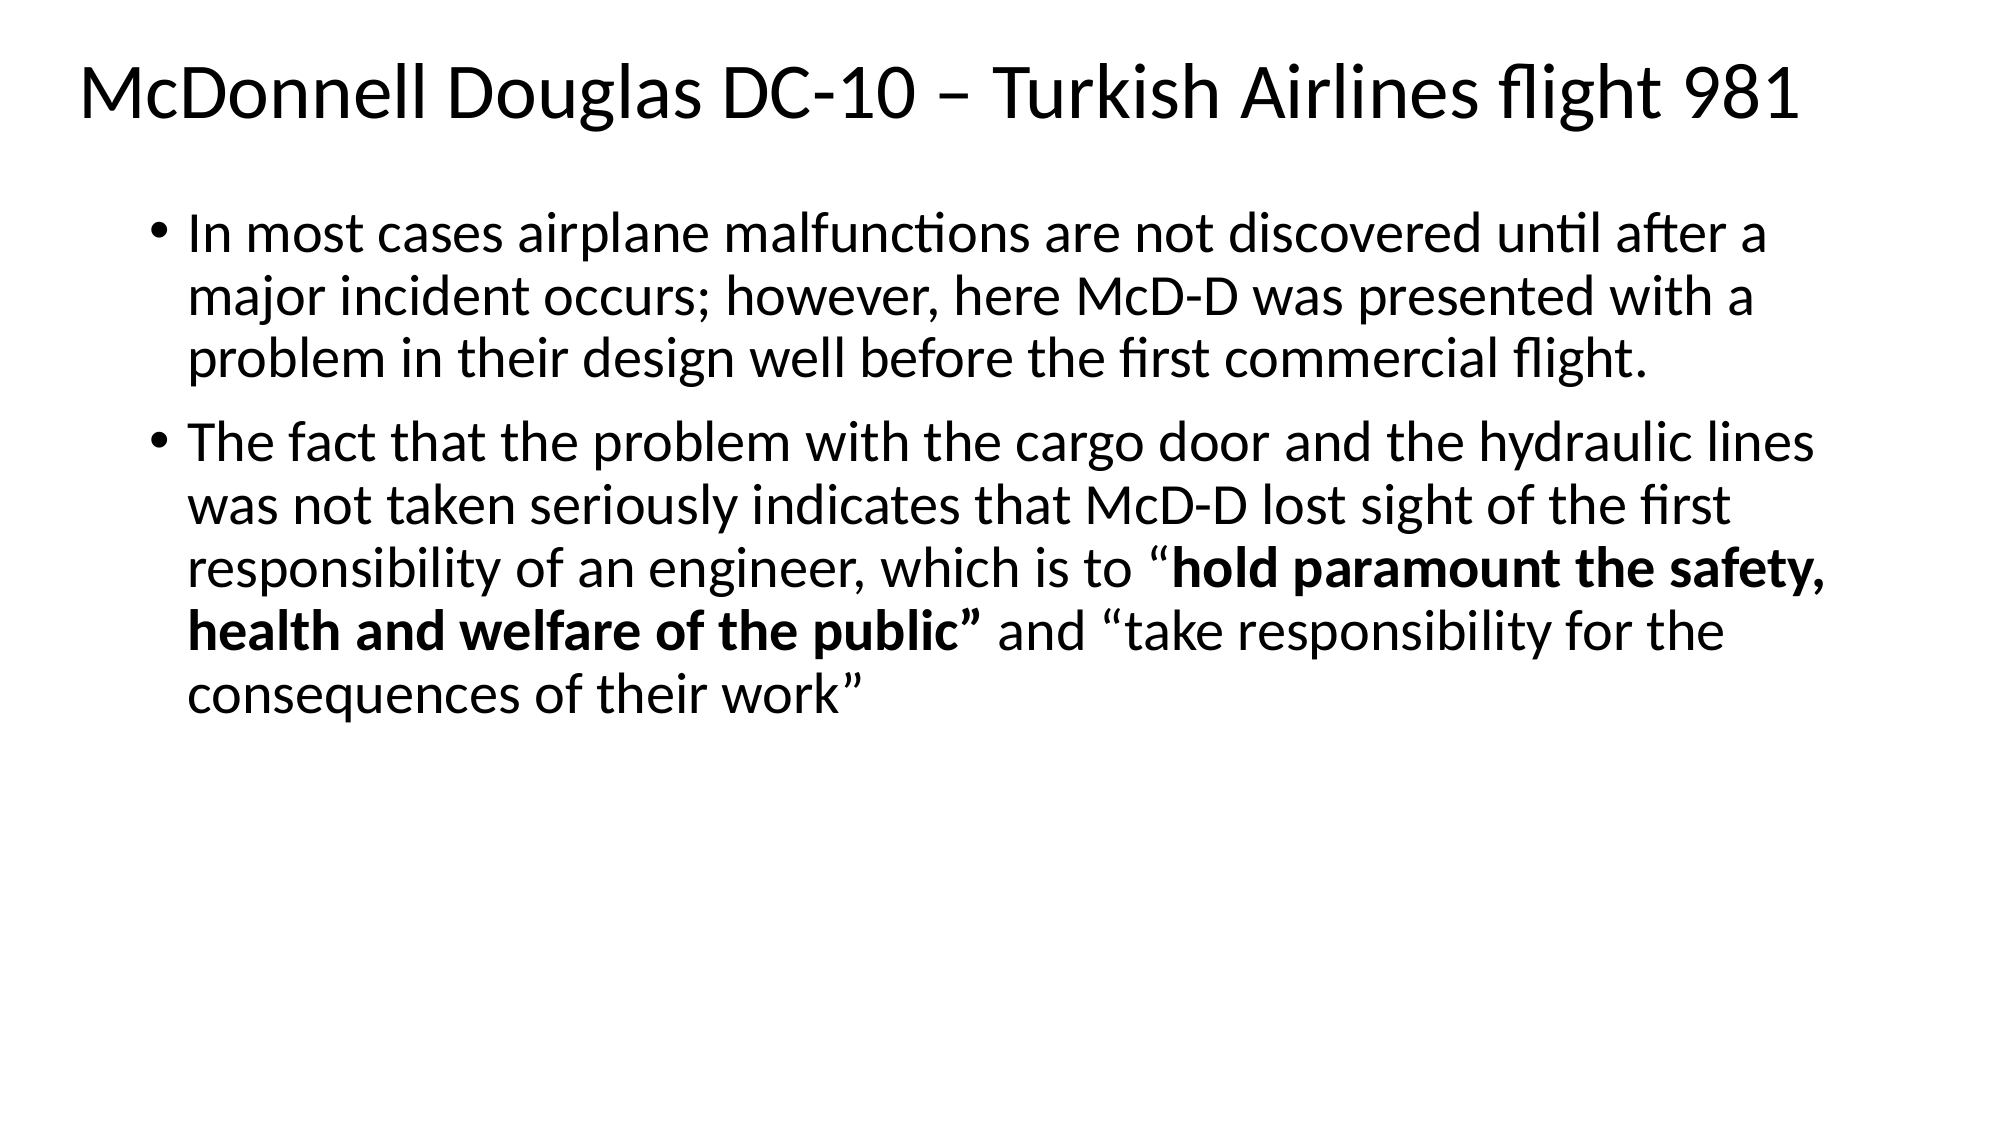

# McDonnell Douglas DC-10 – Turkish Airlines flight 981
In most cases airplane malfunctions are not discovered until after a major incident occurs; however, here McD-D was presented with a problem in their design well before the first commercial flight.
The fact that the problem with the cargo door and the hydraulic lines was not taken seriously indicates that McD-D lost sight of the first responsibility of an engineer, which is to “hold paramount the safety, health and welfare of the public” and “take responsibility for the consequences of their work”